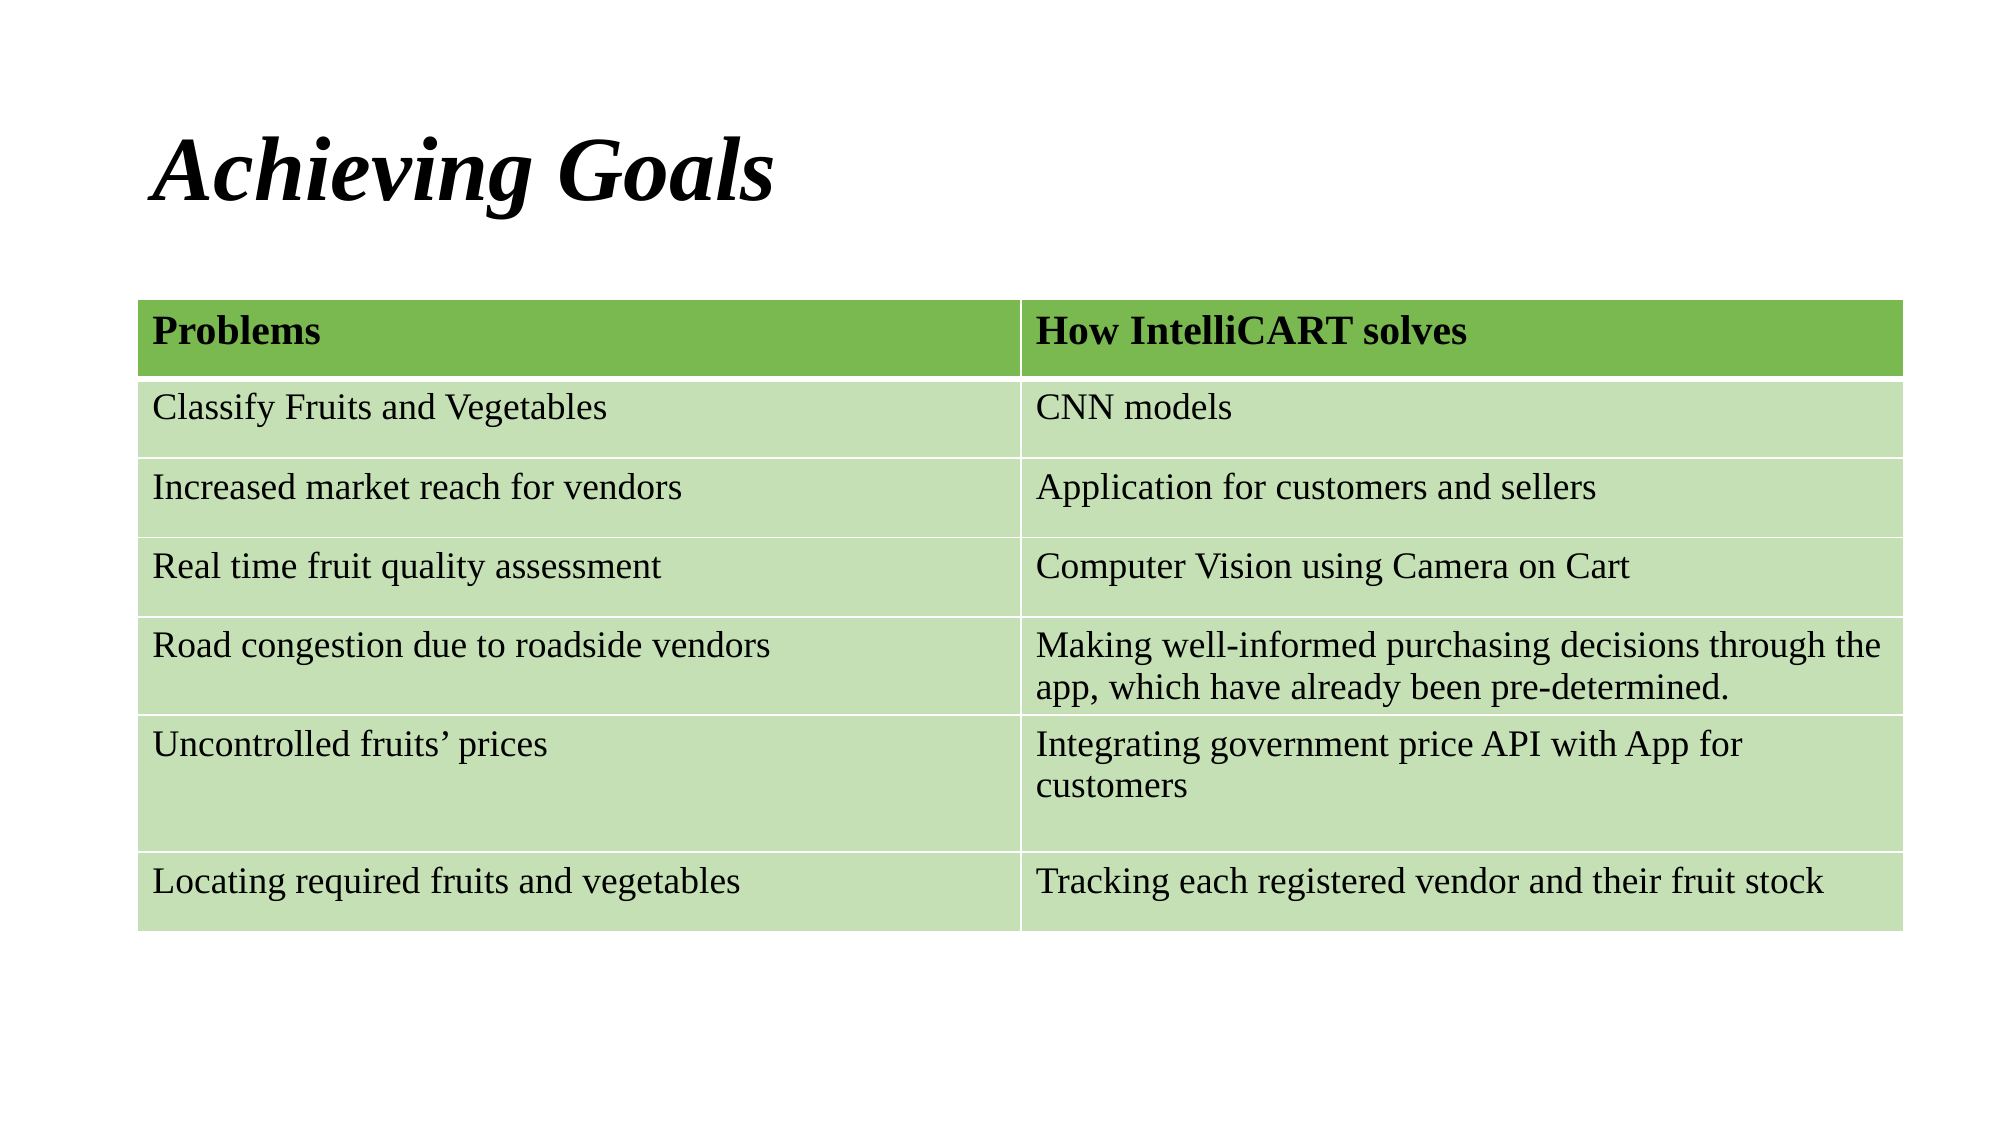

# Achieving Goals
| Problems | How IntelliCART solves |
| --- | --- |
| Classify Fruits and Vegetables | CNN models |
| Increased market reach for vendors | Application for customers and sellers |
| Real time fruit quality assessment | Computer Vision using Camera on Cart |
| Road congestion due to roadside vendors | Making well-informed purchasing decisions through the app, which have already been pre-determined. |
| Uncontrolled fruits’ prices | Integrating government price API with App for customers |
| Locating required fruits and vegetables | Tracking each registered vendor and their fruit stock |